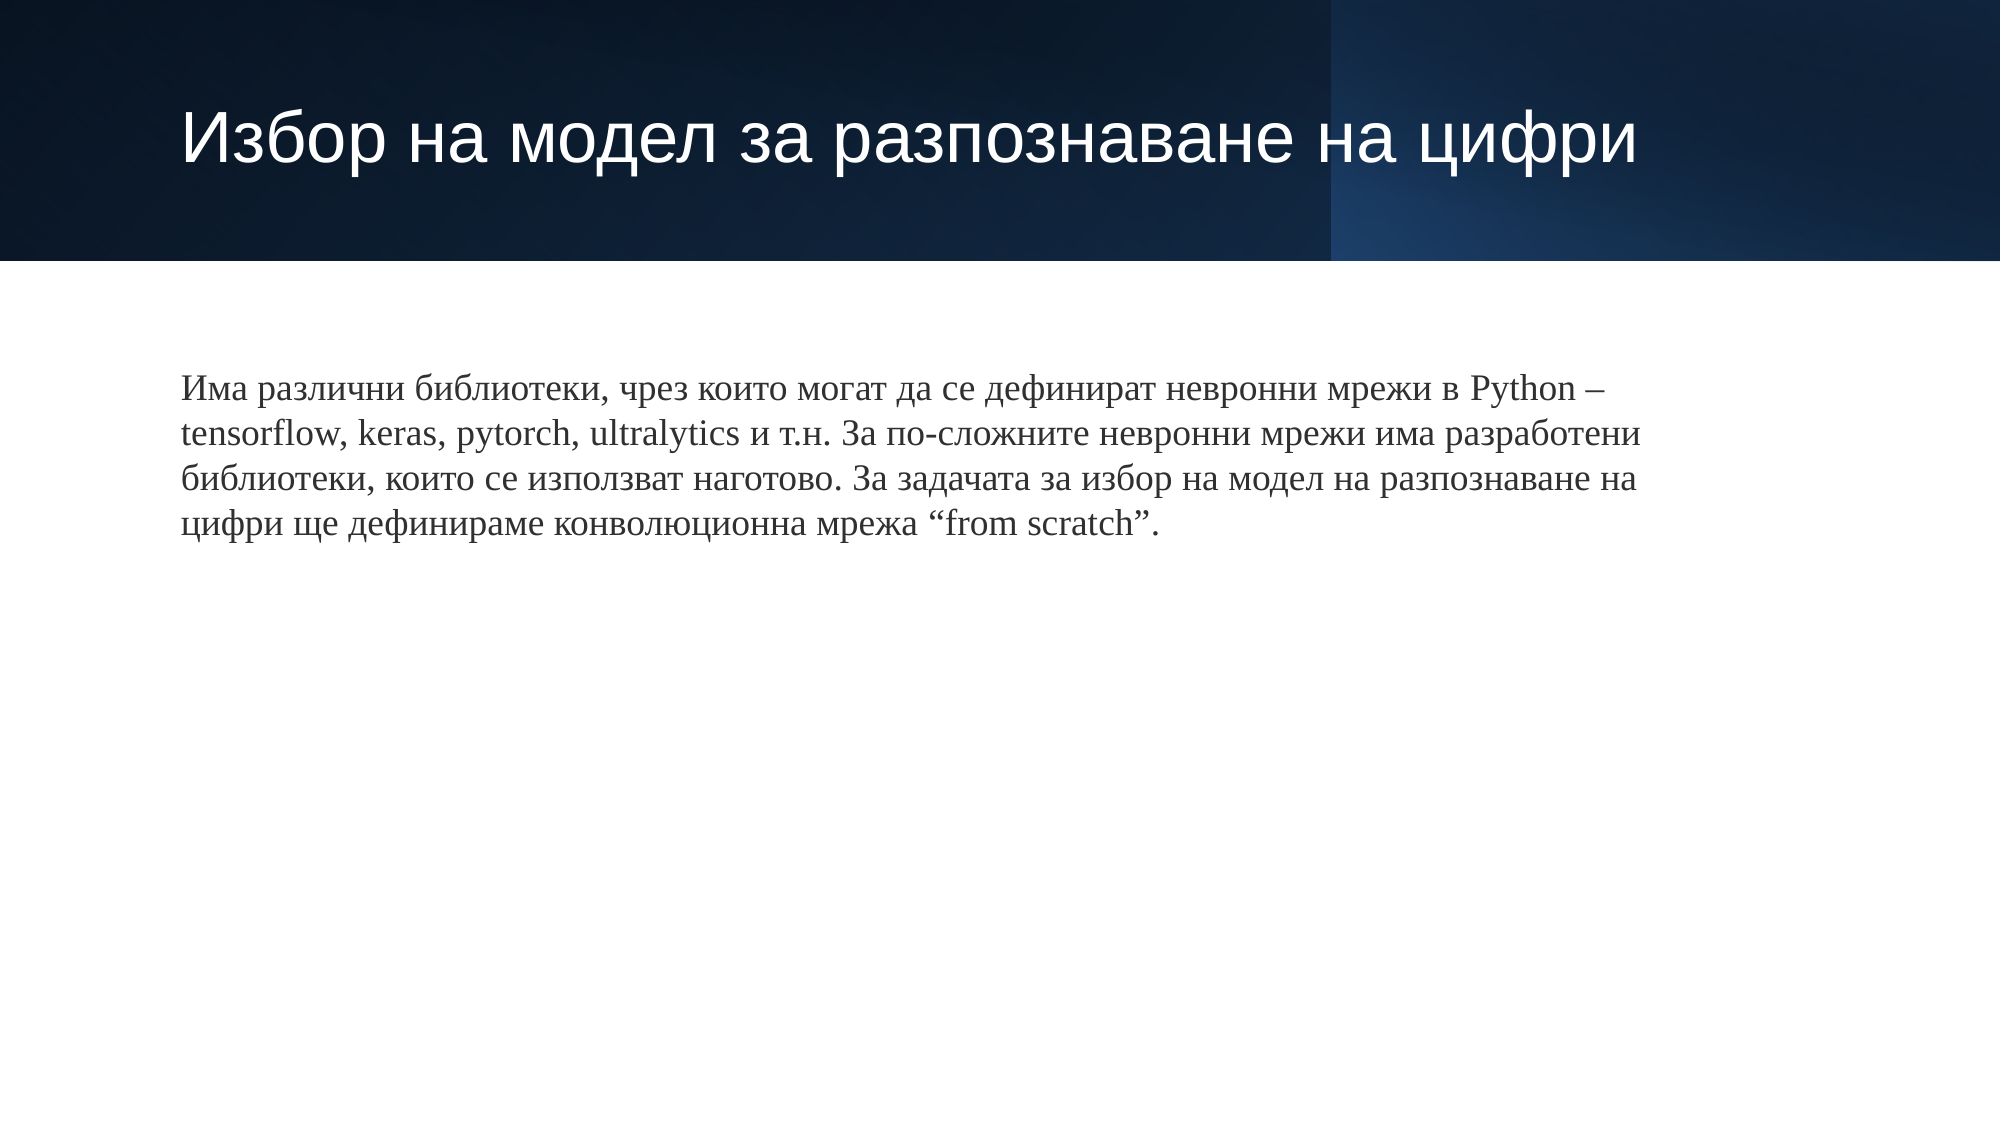

# Избор на модел за разпознаване на цифри
Има различни библиотеки, чрез които могат да се дефинират невронни мрежи в Python – tensorflow, keras, pytorch, ultralytics и т.н. За по-сложните невронни мрежи има разработени библиотеки, които се използват наготово. За задачата за избор на модел на разпознаване на цифри ще дефинираме конволюционна мрежа “from scratch”.